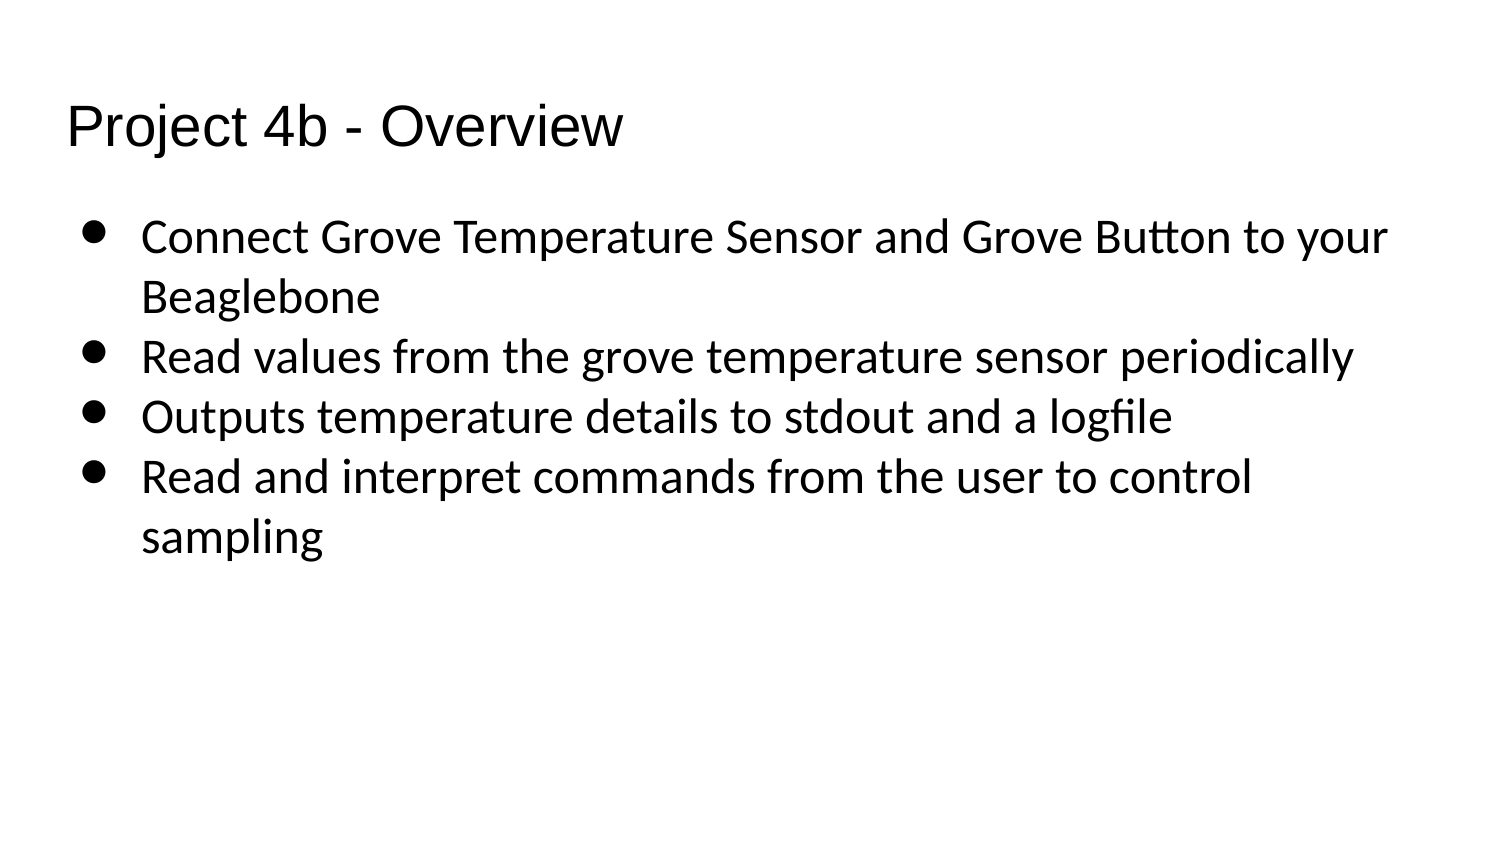

# Project 4b - Overview
Connect Grove Temperature Sensor and Grove Button to your Beaglebone
Read values from the grove temperature sensor periodically
Outputs temperature details to stdout and a logfile
Read and interpret commands from the user to control sampling